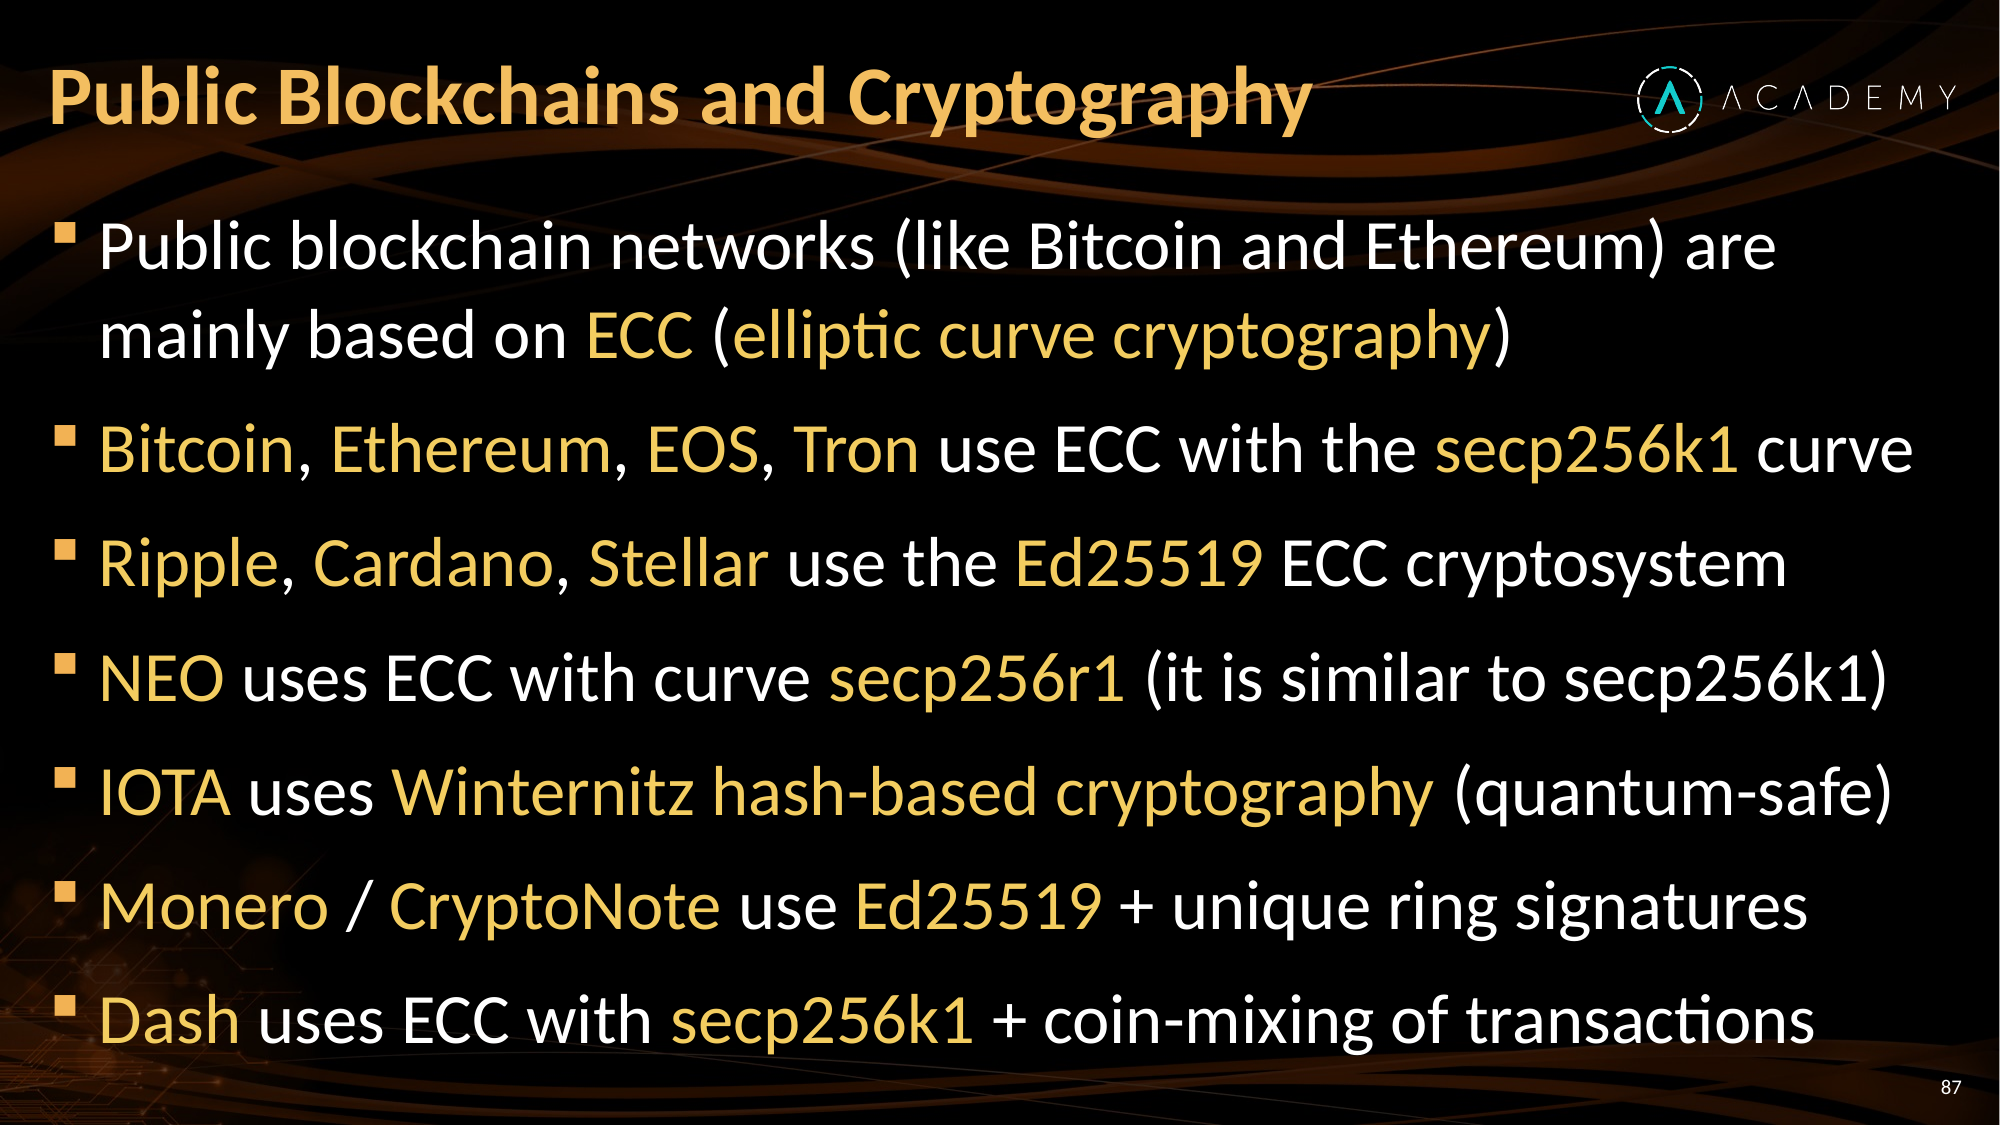

# Public Blockchains and Cryptography
Public blockchain networks (like Bitcoin and Ethereum) are mainly based on ECC (elliptic curve cryptography)
Bitcoin, Ethereum, EOS, Tron use ECC with the secp256k1 curve
Ripple, Cardano, Stellar use the Ed25519 ECC cryptosystem
NEO uses ECC with curve secp256r1 (it is similar to secp256k1)
IOTA uses Winternitz hash-based cryptography (quantum-safe)
Monero / CryptoNote use Ed25519 + unique ring signatures
Dash uses ECC with secp256k1 + coin-mixing of transactions
87